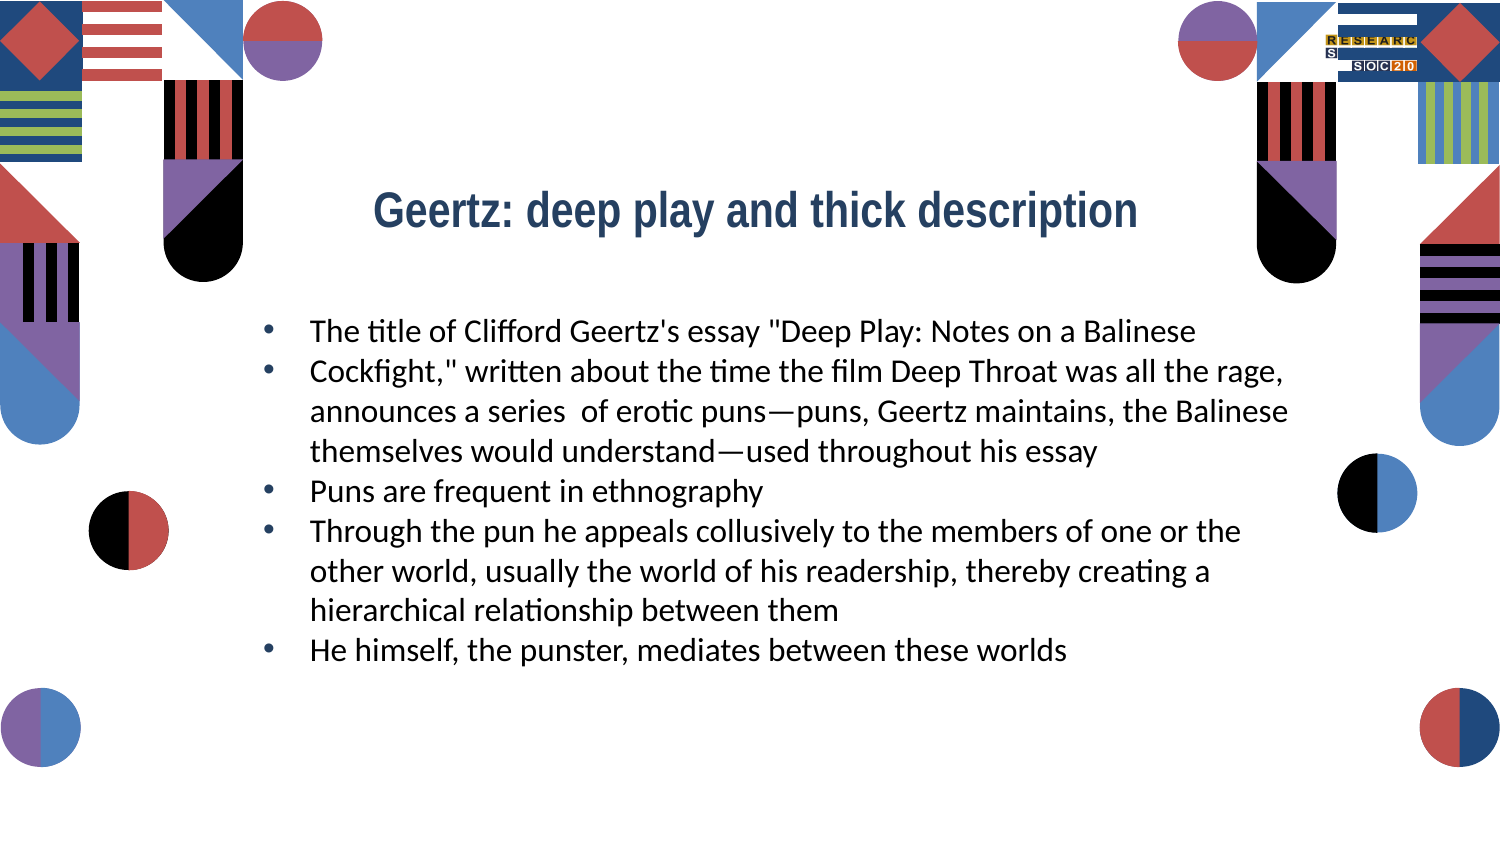

Geertz: deep play and thick description
The title of Clifford Geertz's essay "Deep Play: Notes on a Balinese
Cockfight," written about the time the film Deep Throat was all the rage, announces a series  of erotic puns—puns, Geertz maintains, the Balinese themselves would understand—used throughout his essay
Puns are frequent in ethnography
Through the pun he appeals collusively to the members of one or the other world, usually the world of his readership, thereby creating a hierarchical relationship between them
He himself, the punster, mediates between these worlds